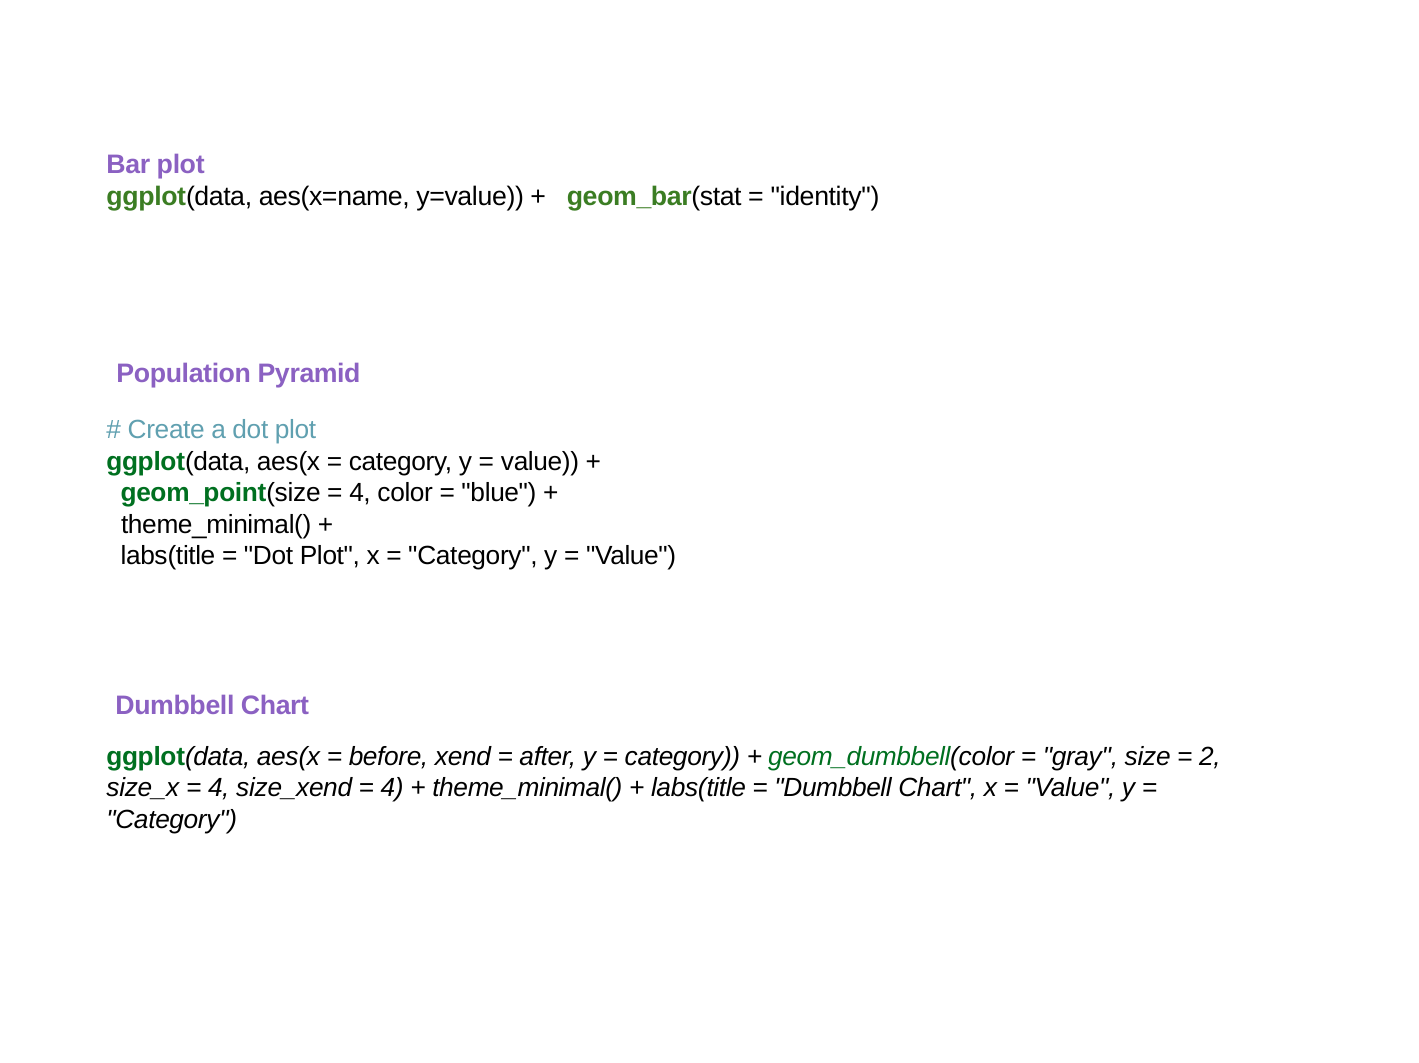

Bar plot
ggplot(data, aes(x=name, y=value)) +   geom_bar(stat = "identity")

Population Pyramid
# Create a dot plot
ggplot(data, aes(x = category, y = value)) +
  geom_point(size = 4, color = "blue") +
  theme_minimal() +
  labs(title = "Dot Plot", x = "Category", y = "Value")

Dumbbell Chart
ggplot(data, aes(x = before, xend = after, y = category)) + geom_dumbbell(color = "gray", size = 2, size_x = 4, size_xend = 4) + theme_minimal() + labs(title = "Dumbbell Chart", x = "Value", y = "Category")